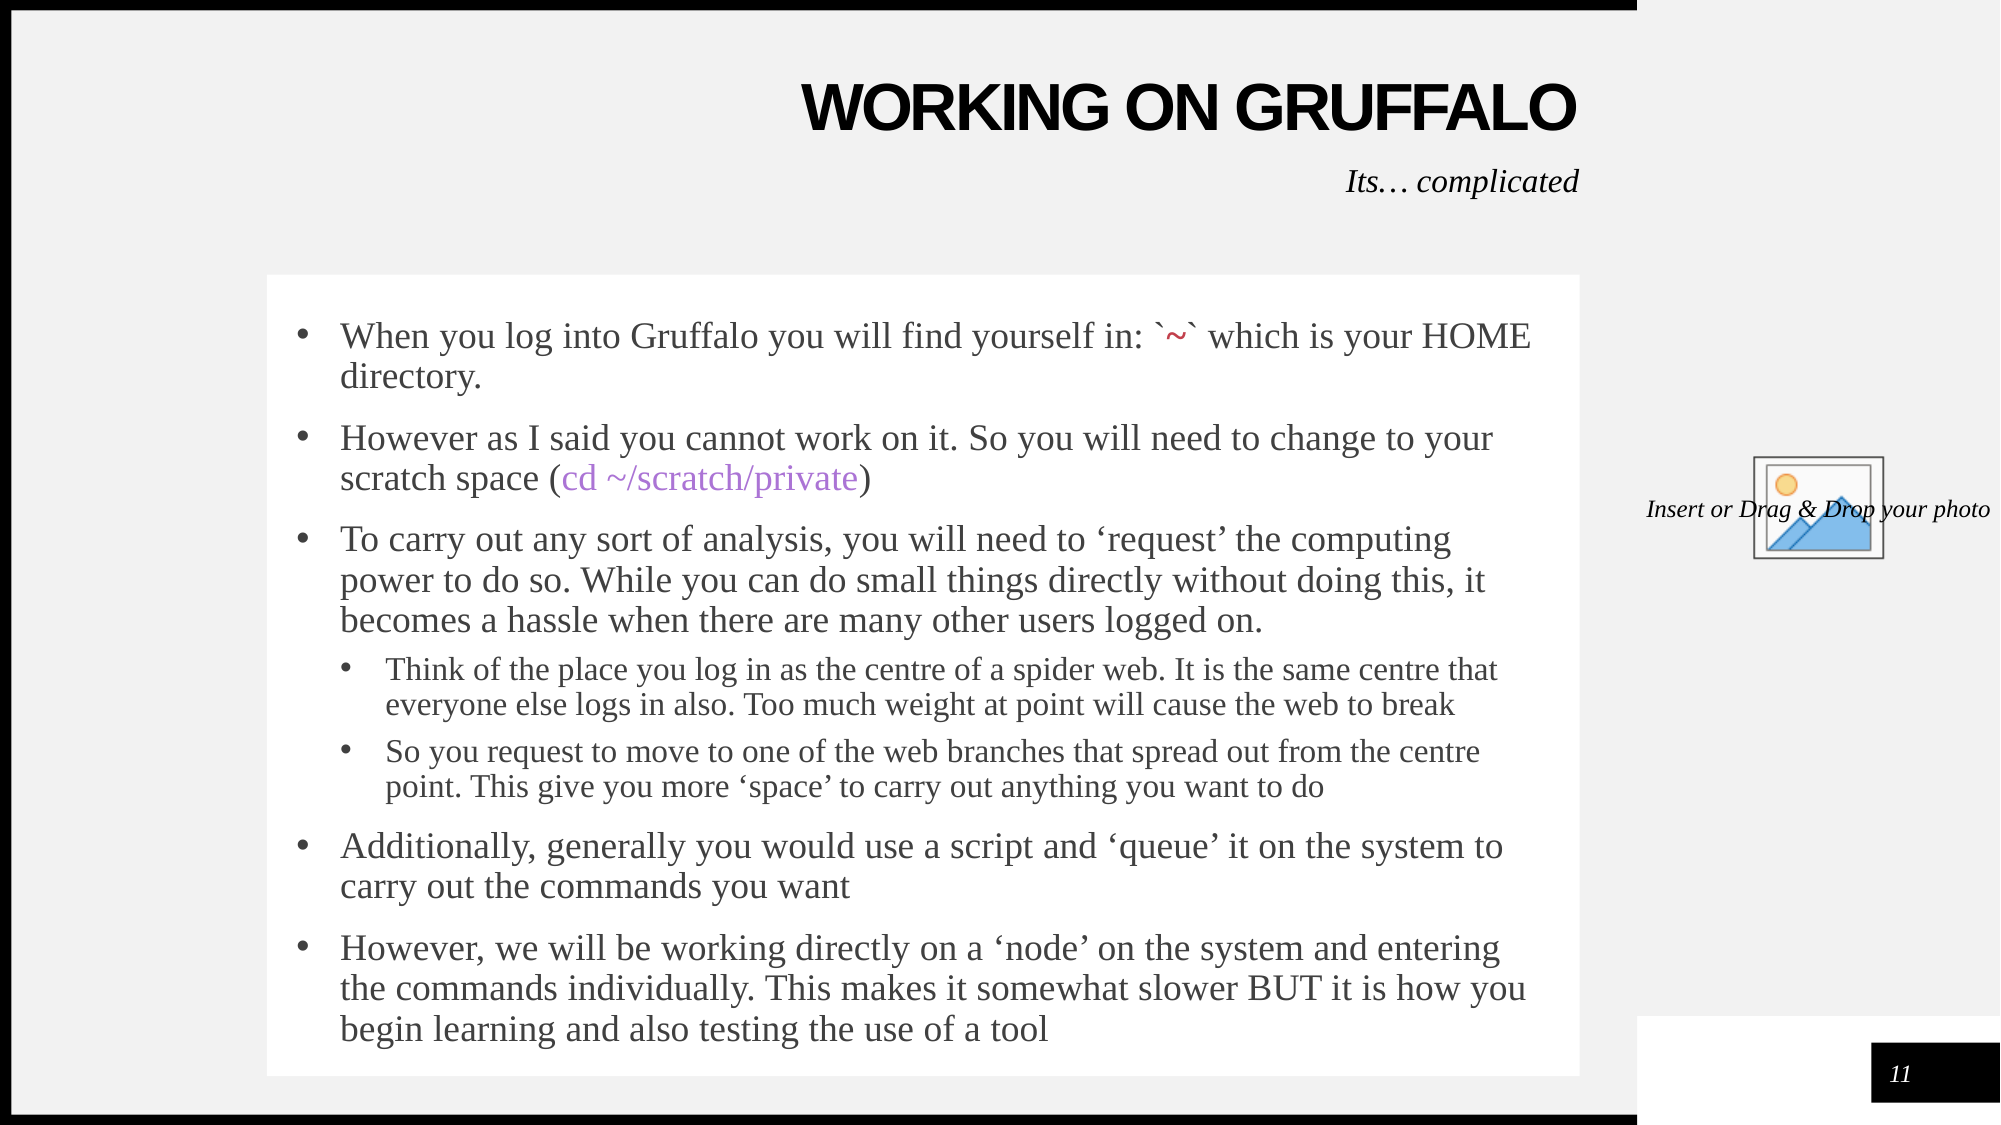

# WORKING ON GRUFFALO
Its… complicated
When you log into Gruffalo you will find yourself in: `~` which is your HOME directory.
However as I said you cannot work on it. So you will need to change to your scratch space (cd ~/scratch/private)
To carry out any sort of analysis, you will need to ‘request’ the computing power to do so. While you can do small things directly without doing this, it becomes a hassle when there are many other users logged on.
Think of the place you log in as the centre of a spider web. It is the same centre that everyone else logs in also. Too much weight at point will cause the web to break
So you request to move to one of the web branches that spread out from the centre point. This give you more ‘space’ to carry out anything you want to do
Additionally, generally you would use a script and ‘queue’ it on the system to carry out the commands you want
However, we will be working directly on a ‘node’ on the system and entering the commands individually. This makes it somewhat slower BUT it is how you begin learning and also testing the use of a tool
11